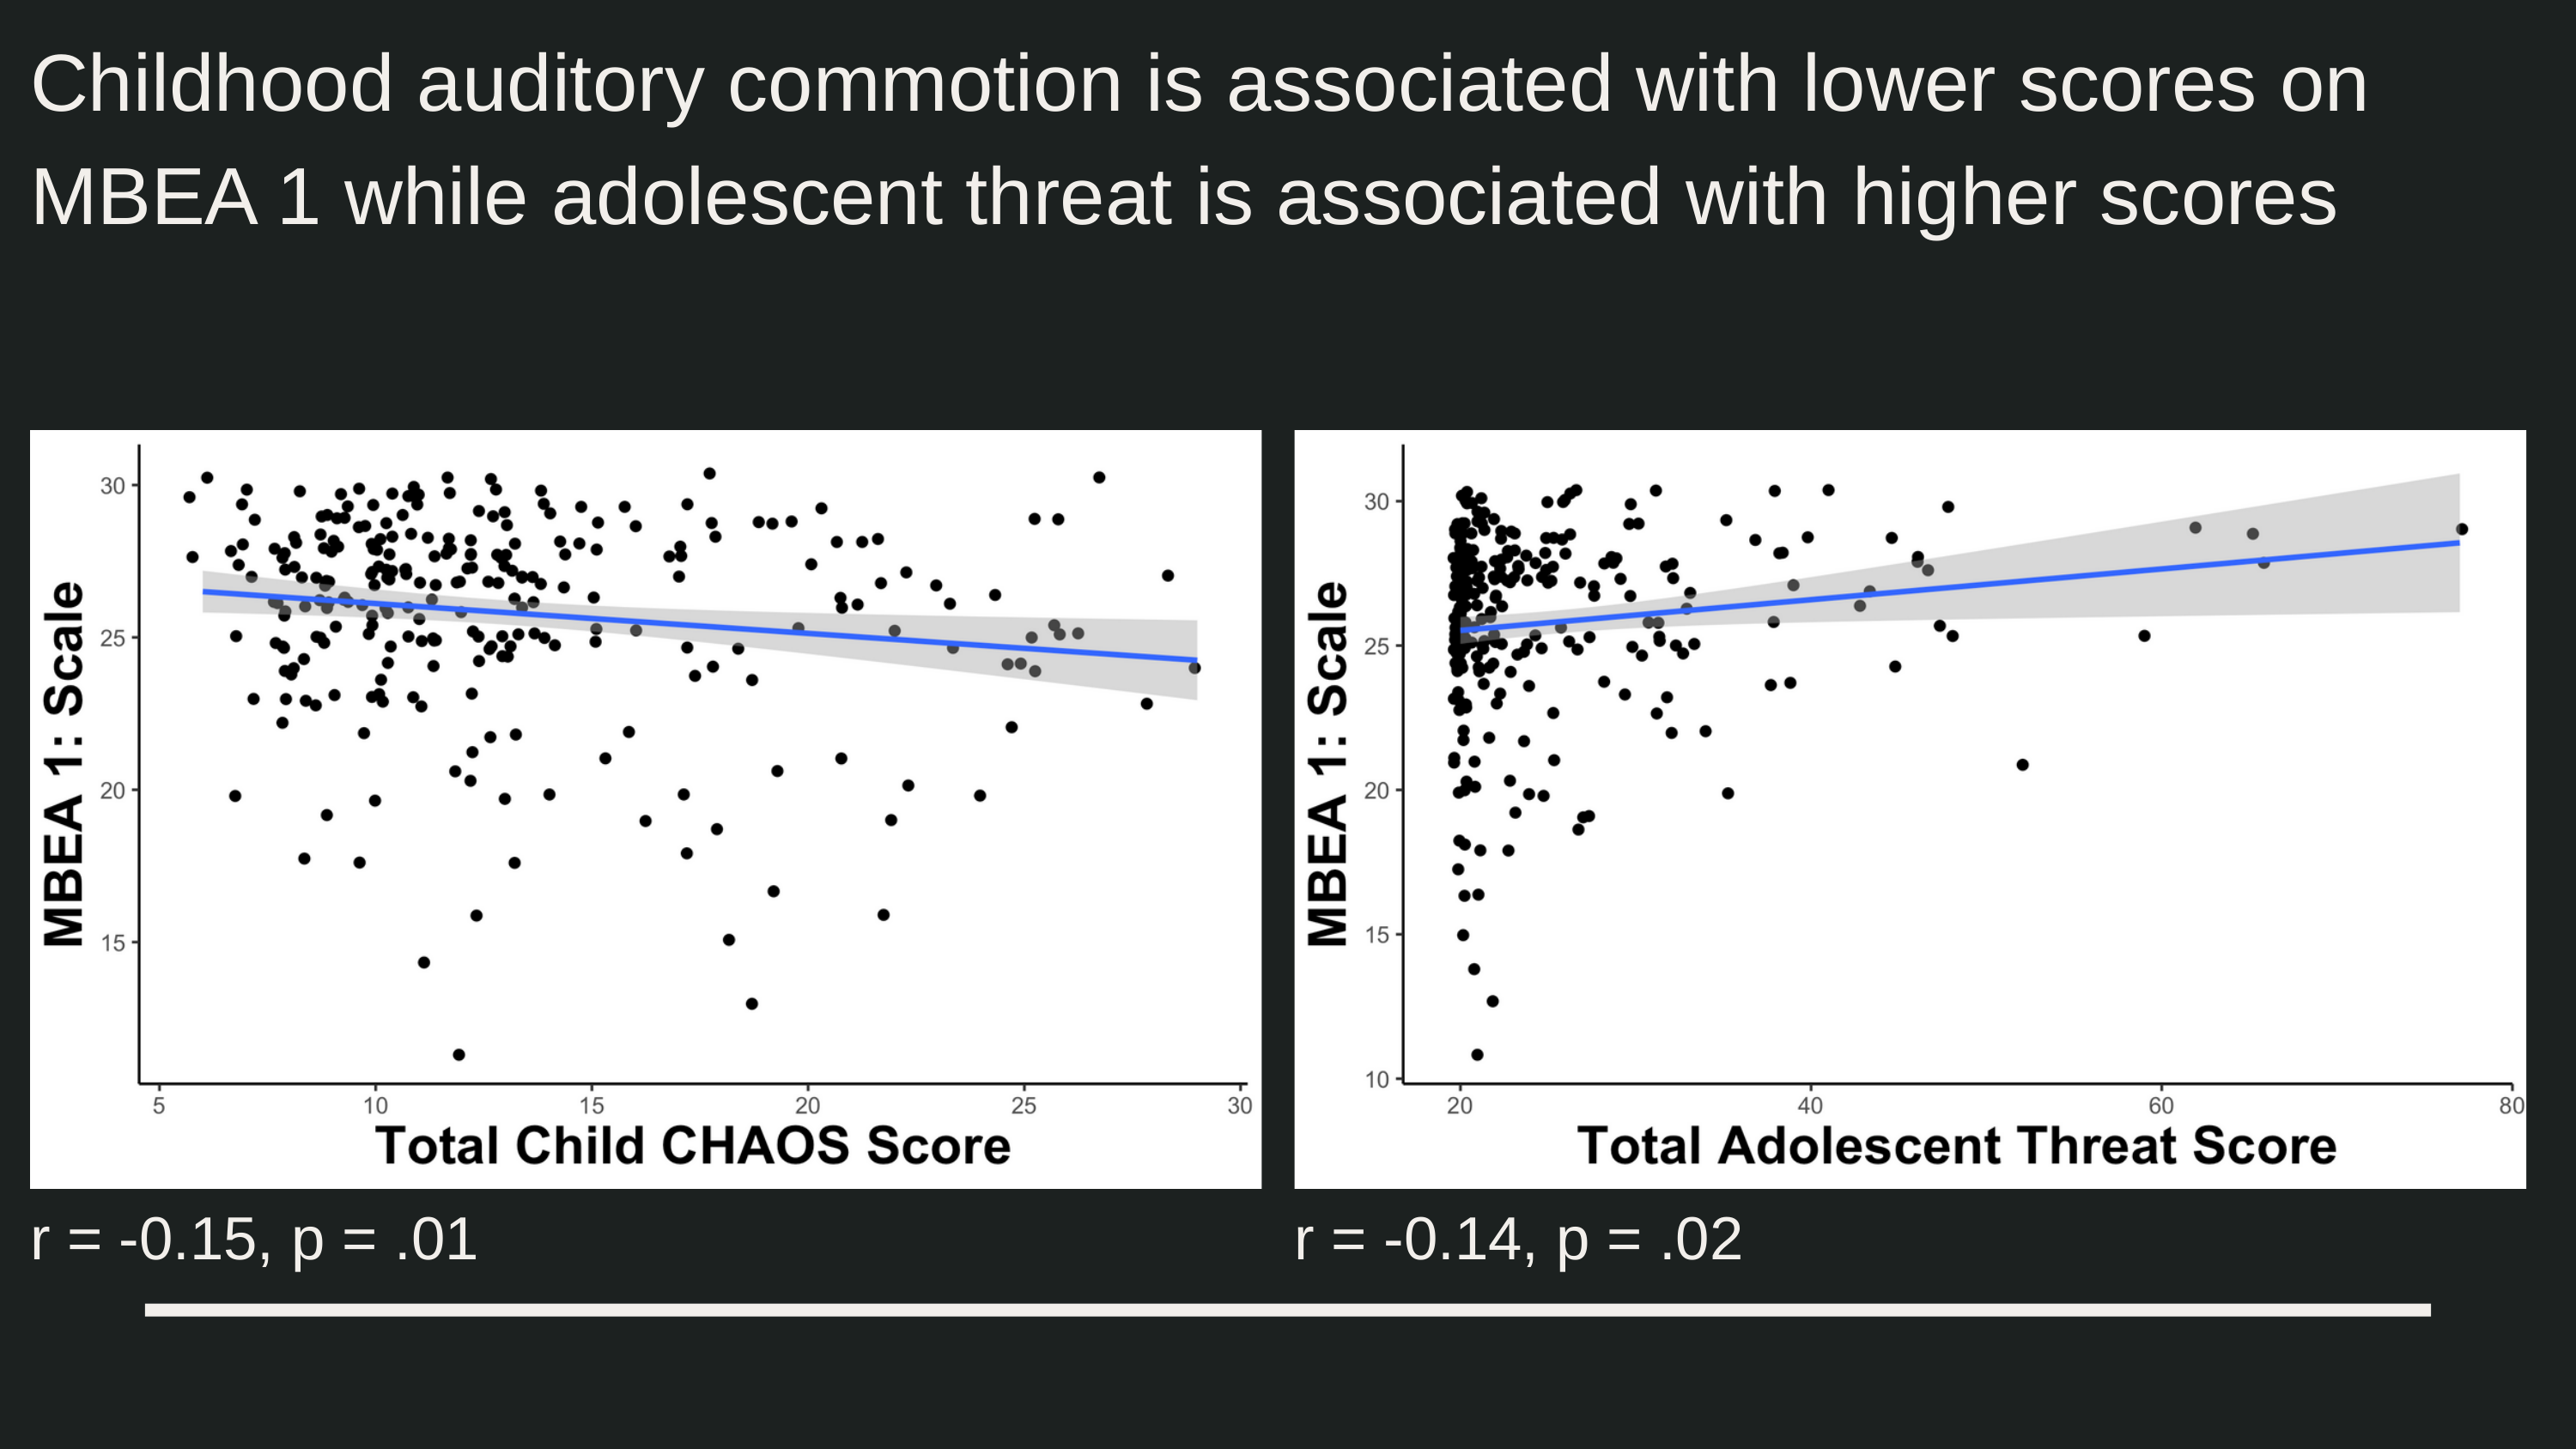

Childhood auditory commotion is associated with lower scores on MBEA 1 while adolescent threat is associated with higher scores

r = -0.15, p = .01
r = -0.14, p = .02